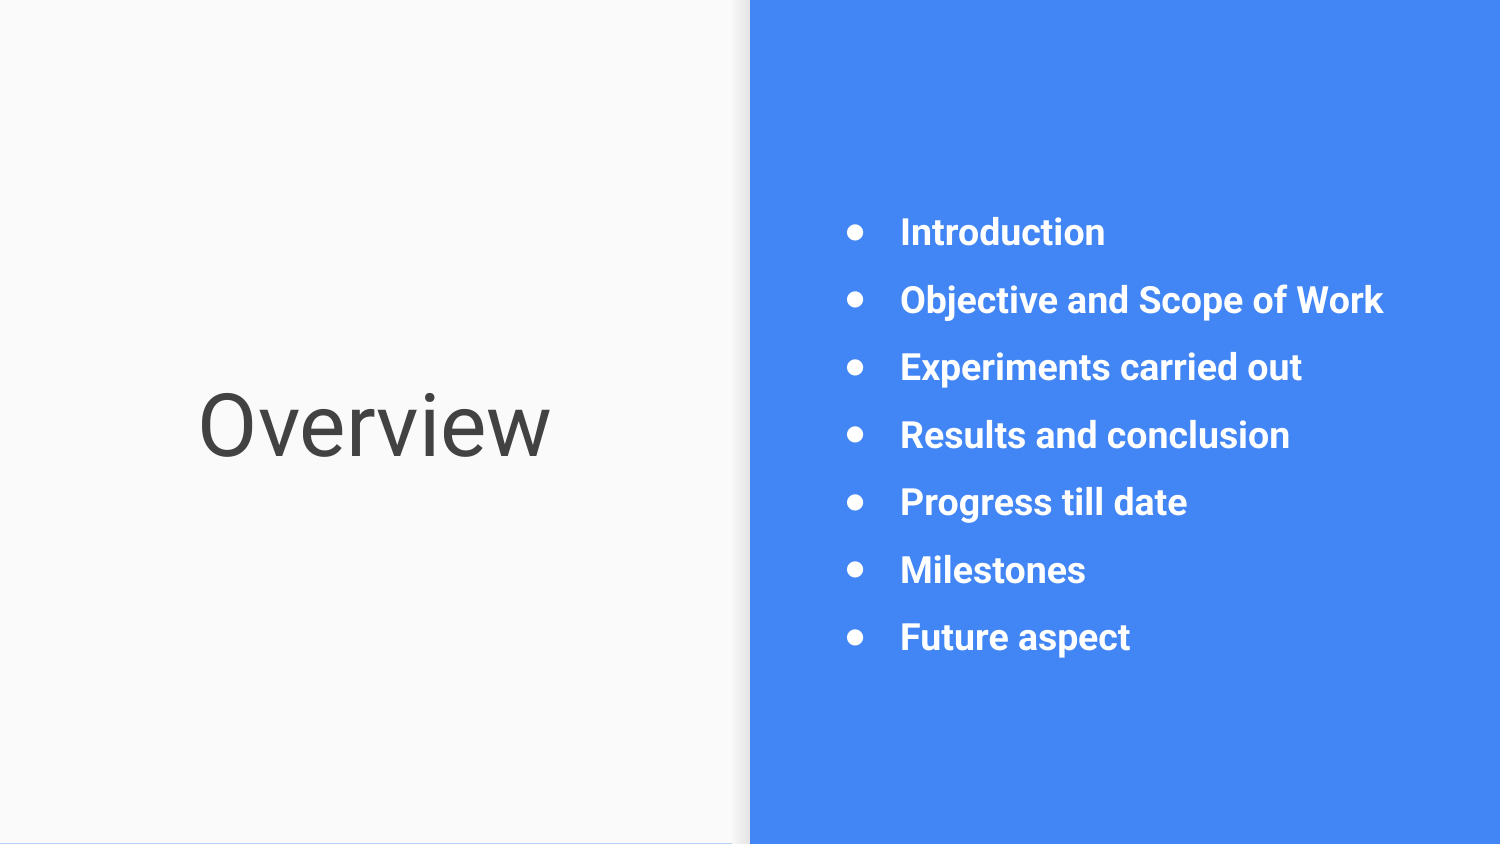

Introduction
Objective and Scope of Work
Experiments carried out
Results and conclusion
Progress till date
Milestones
Future aspect
# Overview